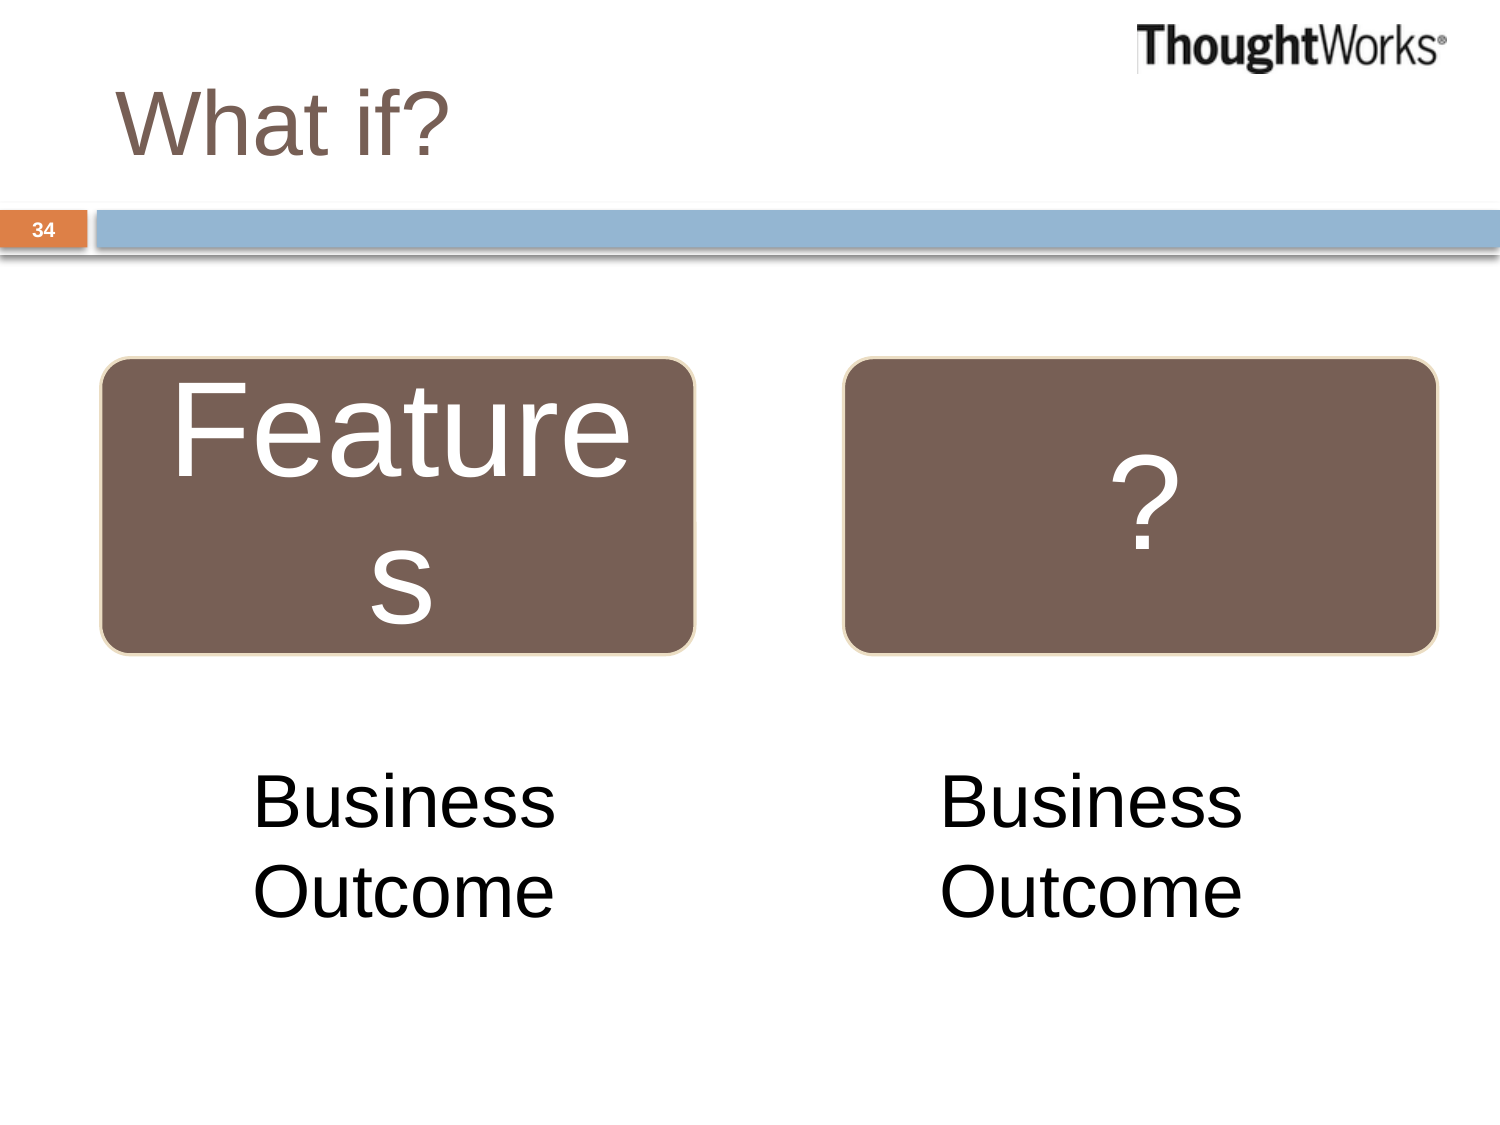

# What if?
34
Features
?
Business Outcome
Business Outcome